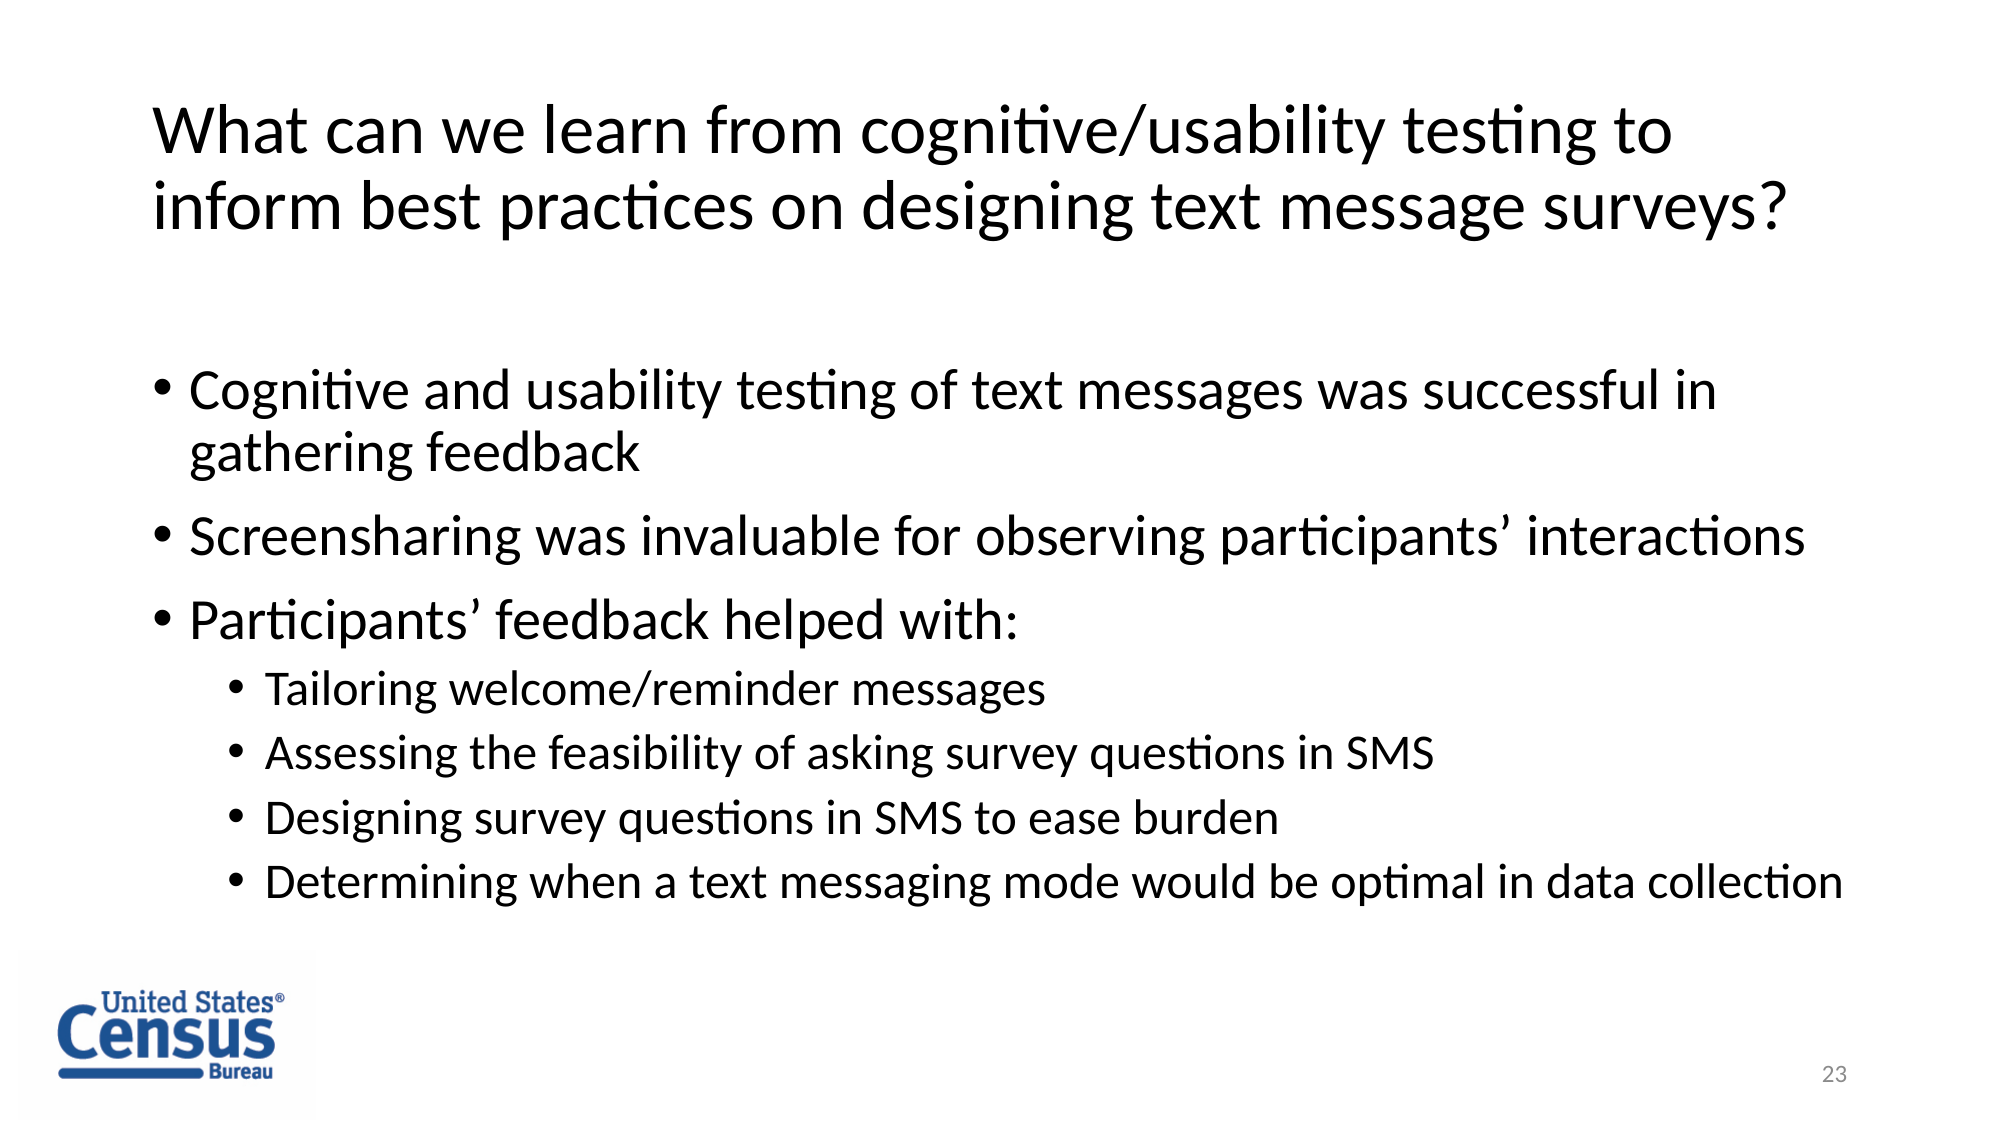

# What can we learn from cognitive/usability testing to inform best practices on designing text message surveys?
Cognitive and usability testing of text messages was successful in gathering feedback
Screensharing was invaluable for observing participants’ interactions
Participants’ feedback helped with:
Tailoring welcome/reminder messages
Assessing the feasibility of asking survey questions in SMS
Designing survey questions in SMS to ease burden
Determining when a text messaging mode would be optimal in data collection
23